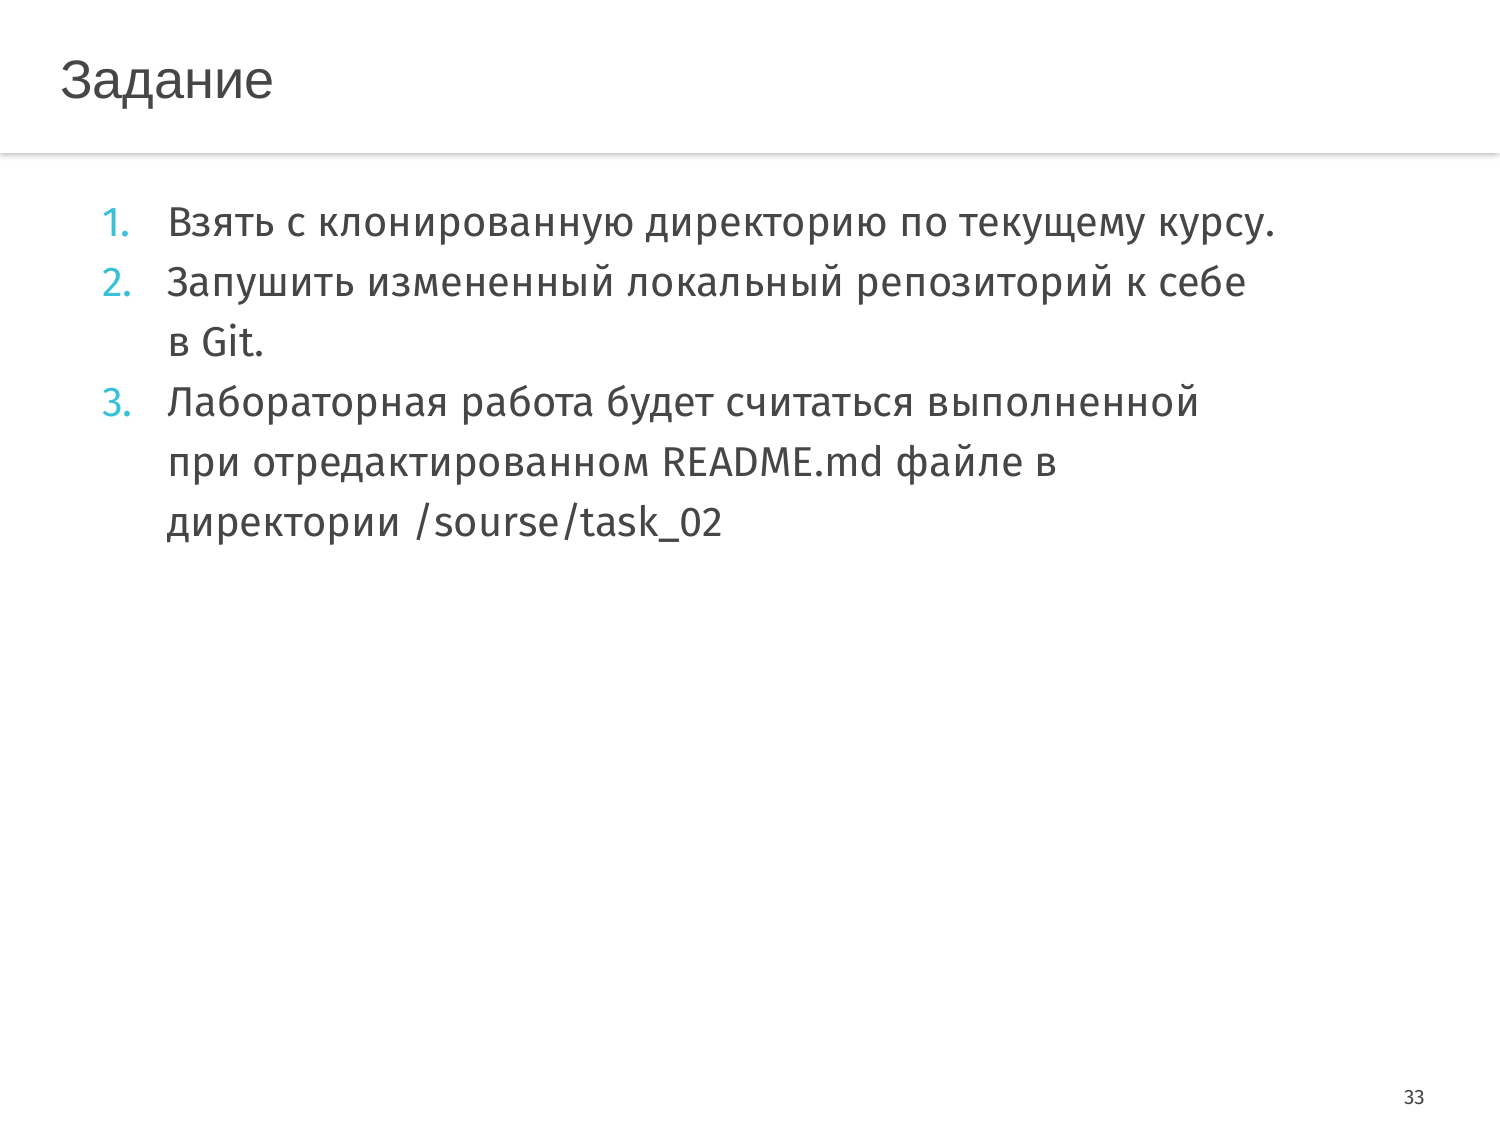

Задание
Взять с клонированную директорию по текущему курсу.
Запушить измененный локальный репозиторий к себе в Git.
Лабораторная работа будет считаться выполненной при отредактированном README.md файле в директории /sourse/task_02